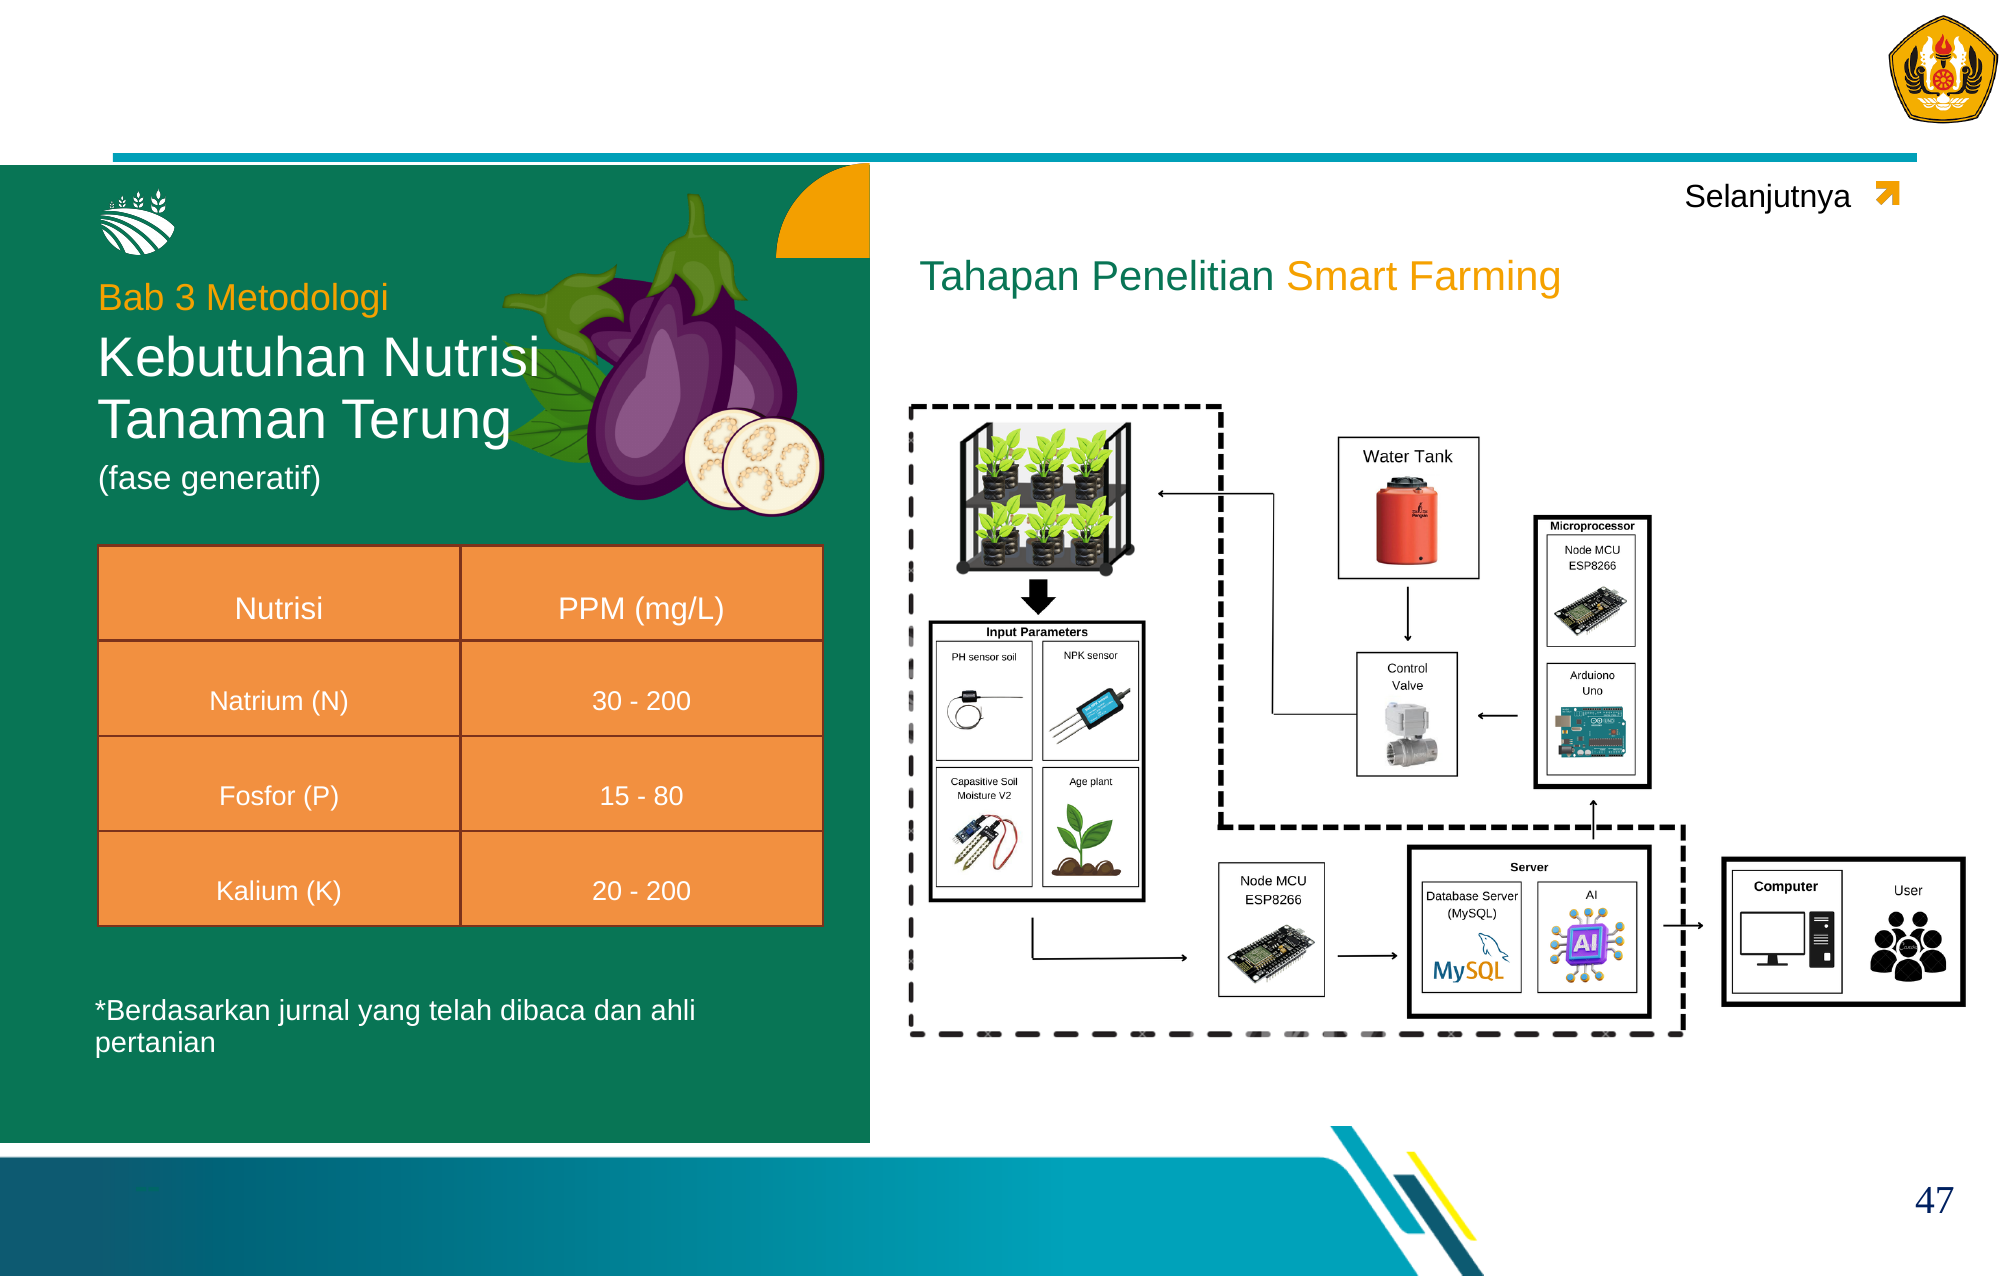

Selanjutnya

Tahapan Penelitian Smart Farming
Bab 3 Metodologi
Kebutuhan Nutrisi
Tanaman Terung

(fase generatif)
| Nutrisi | PPM (mg/L) |
| --- | --- |
| Natrium (N) | 30 - 200 |
| Fosfor (P) | 15 - 80 |
| Kalium (K) | 20 - 200 |
*Berdasarkan jurnal yang telah dibaca dan ahli pertanian